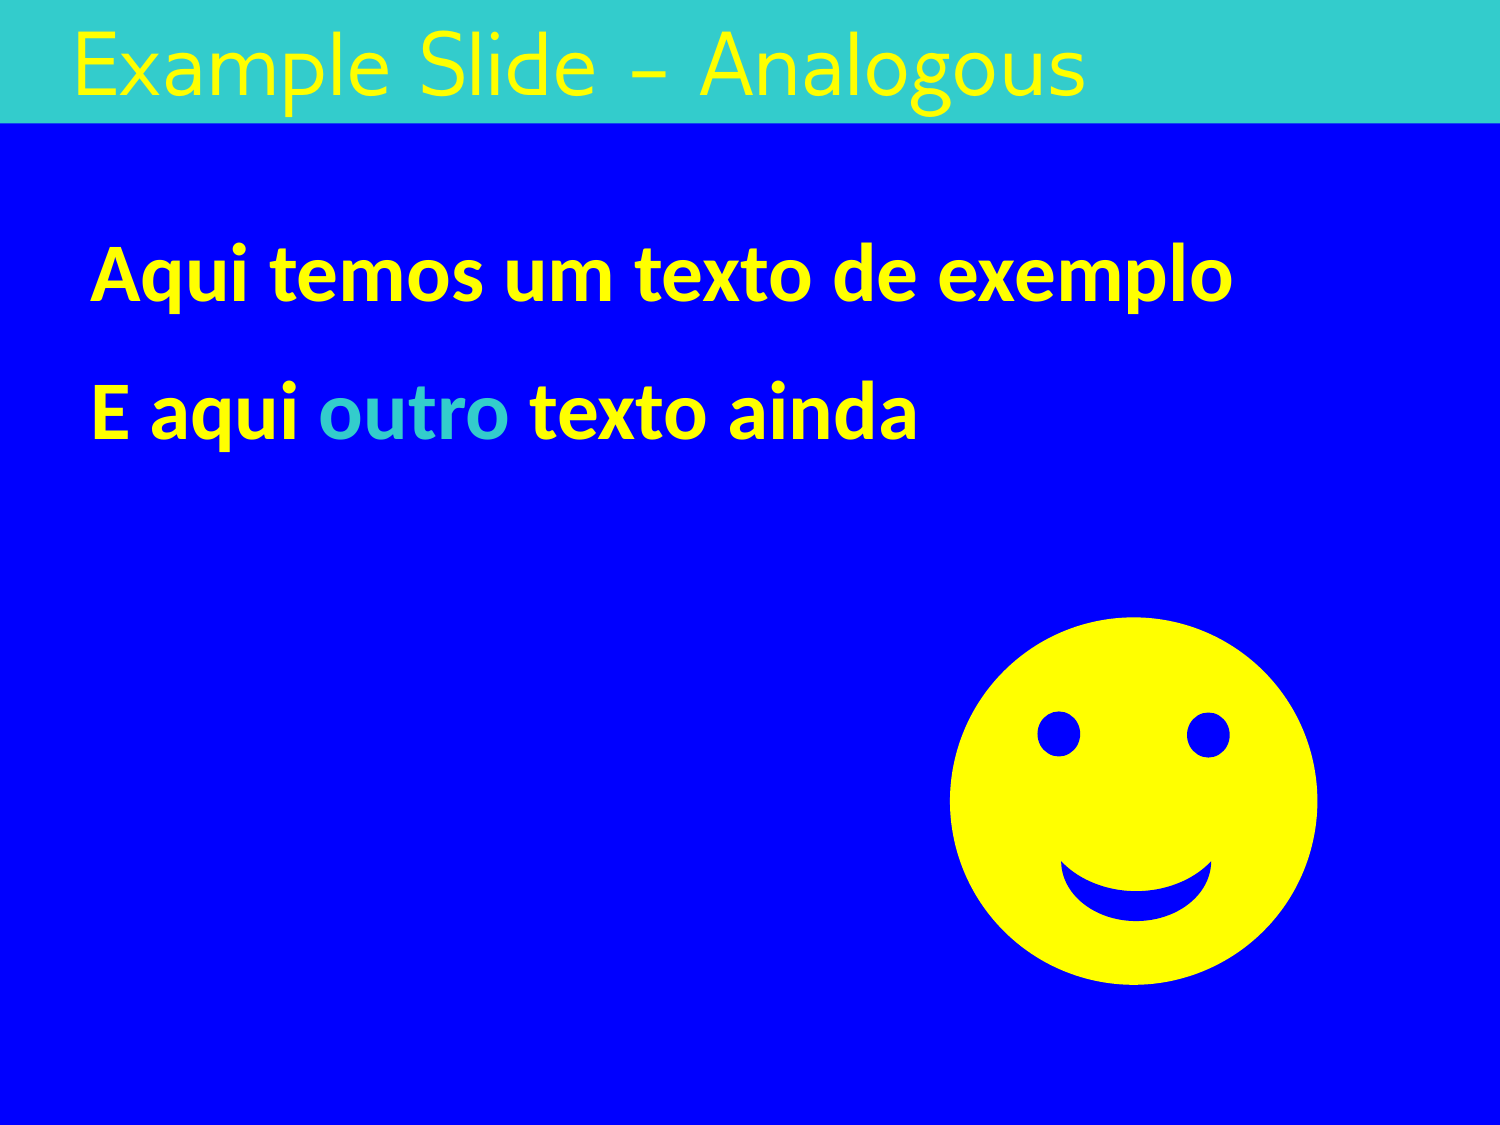

# Example Slide – Analogous
Aqui temos um texto de exemplo
E aqui outro texto ainda